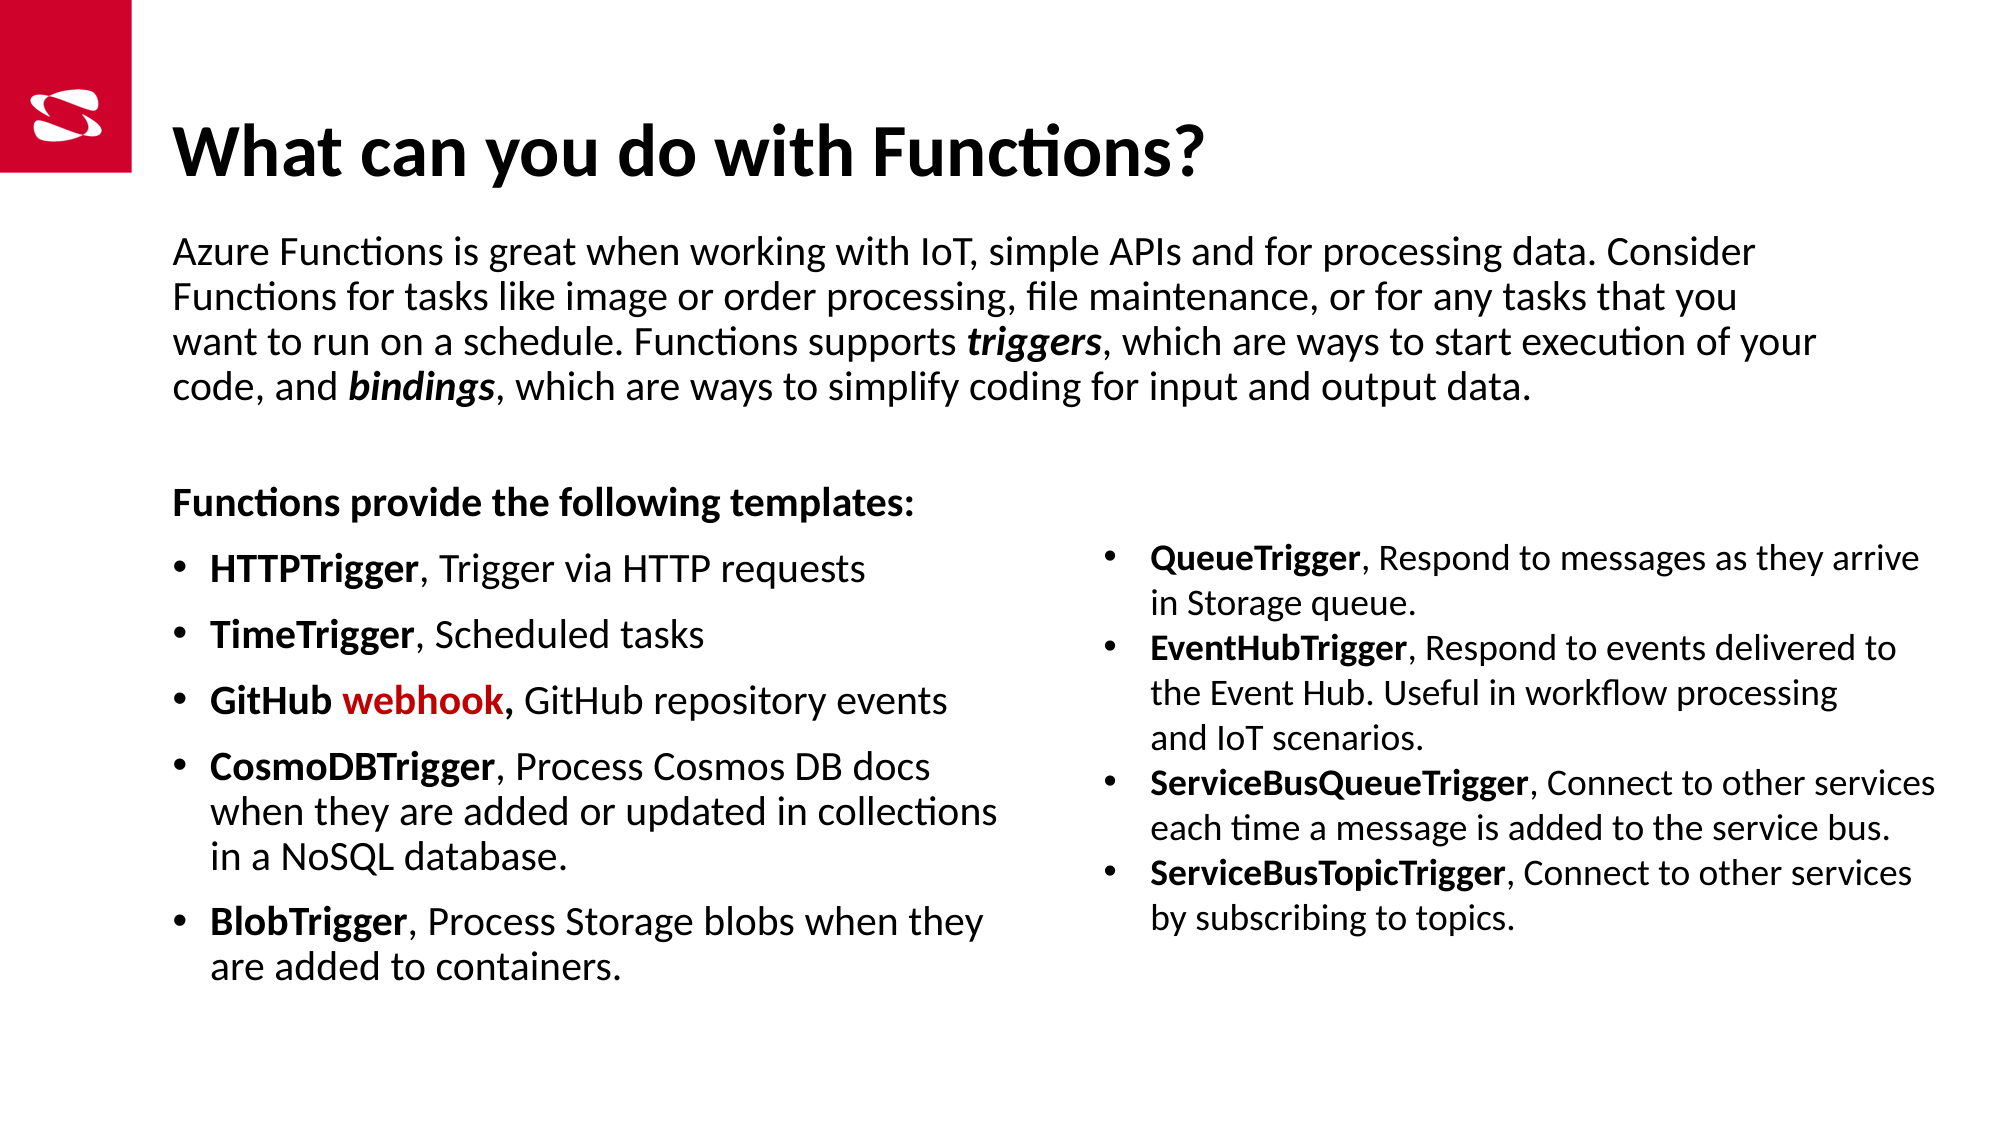

# What can you do with Functions?
Azure Functions is great when working with IoT, simple APIs and for processing data. Consider Functions for tasks like image or order processing, file maintenance, or for any tasks that you want to run on a schedule. Functions supports triggers, which are ways to start execution of your code, and bindings, which are ways to simplify coding for input and output data.
Functions provide the following templates:
HTTPTrigger, Trigger via HTTP requests
TimeTrigger, Scheduled tasks
GitHub webhook, GitHub repository events
CosmoDBTrigger, Process Cosmos DB docs
when they are added or updated in collections
in a NoSQL database.
BlobTrigger, Process Storage blobs when they
are added to containers.

QueueTrigger, Respond to messages as they arrive
in Storage queue.
EventHubTrigger, Respond to events delivered to
the Event Hub. Useful in workflow processing
and IoT scenarios.
ServiceBusQueueTrigger, Connect to other services
each time a message is added to the service bus.
ServiceBusTopicTrigger, Connect to other services
by subscribing to topics.